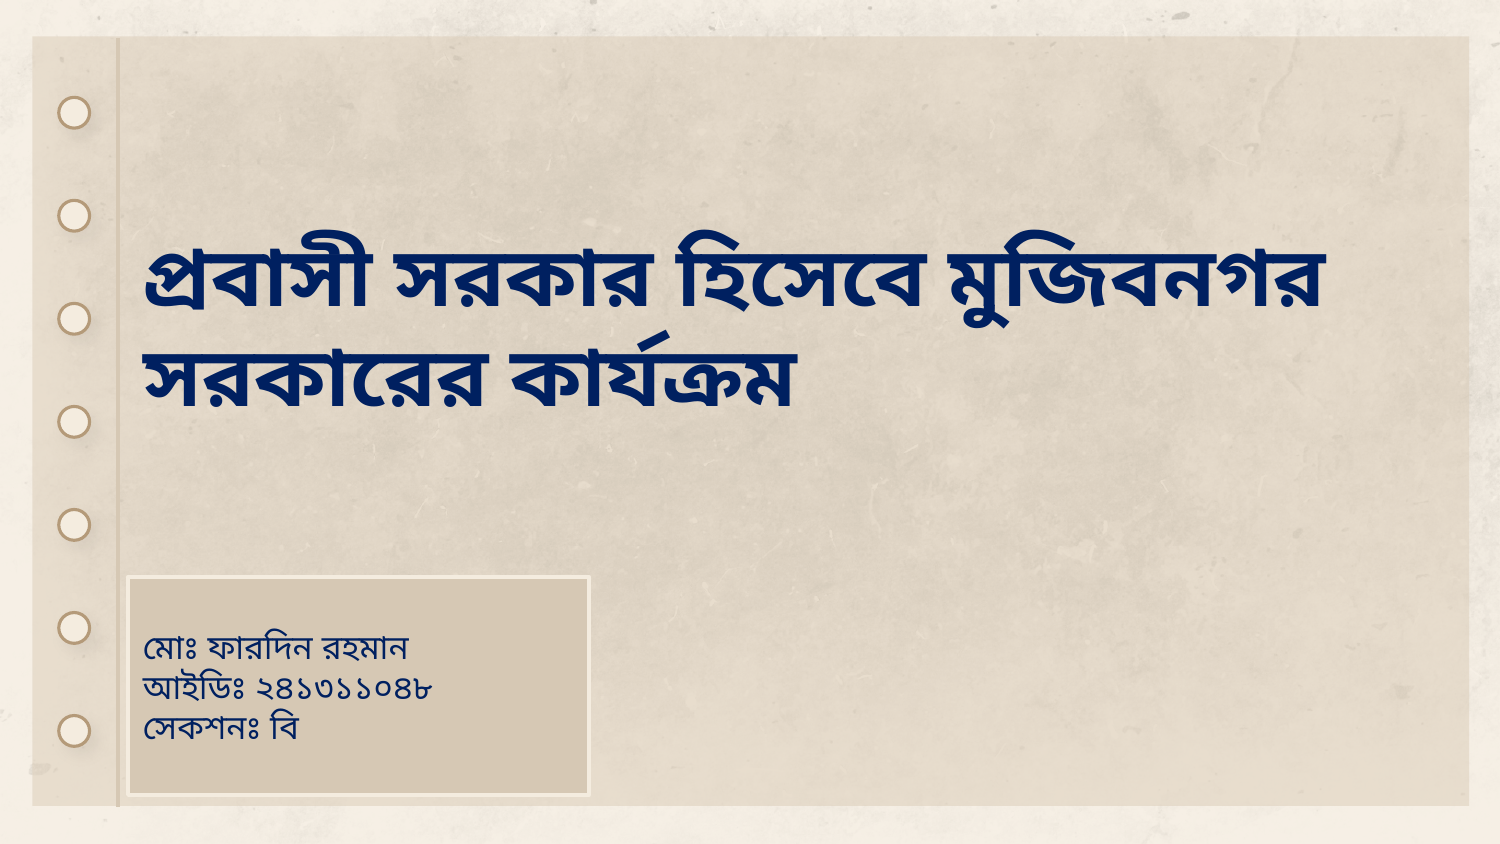

# প্রবাসী সরকার হিসেবে মুজিবনগর সরকারের কার্যক্রম
মোঃ ফারদিন রহমান
আইডিঃ ২৪১৩১১০৪৮
সেকশনঃ বি